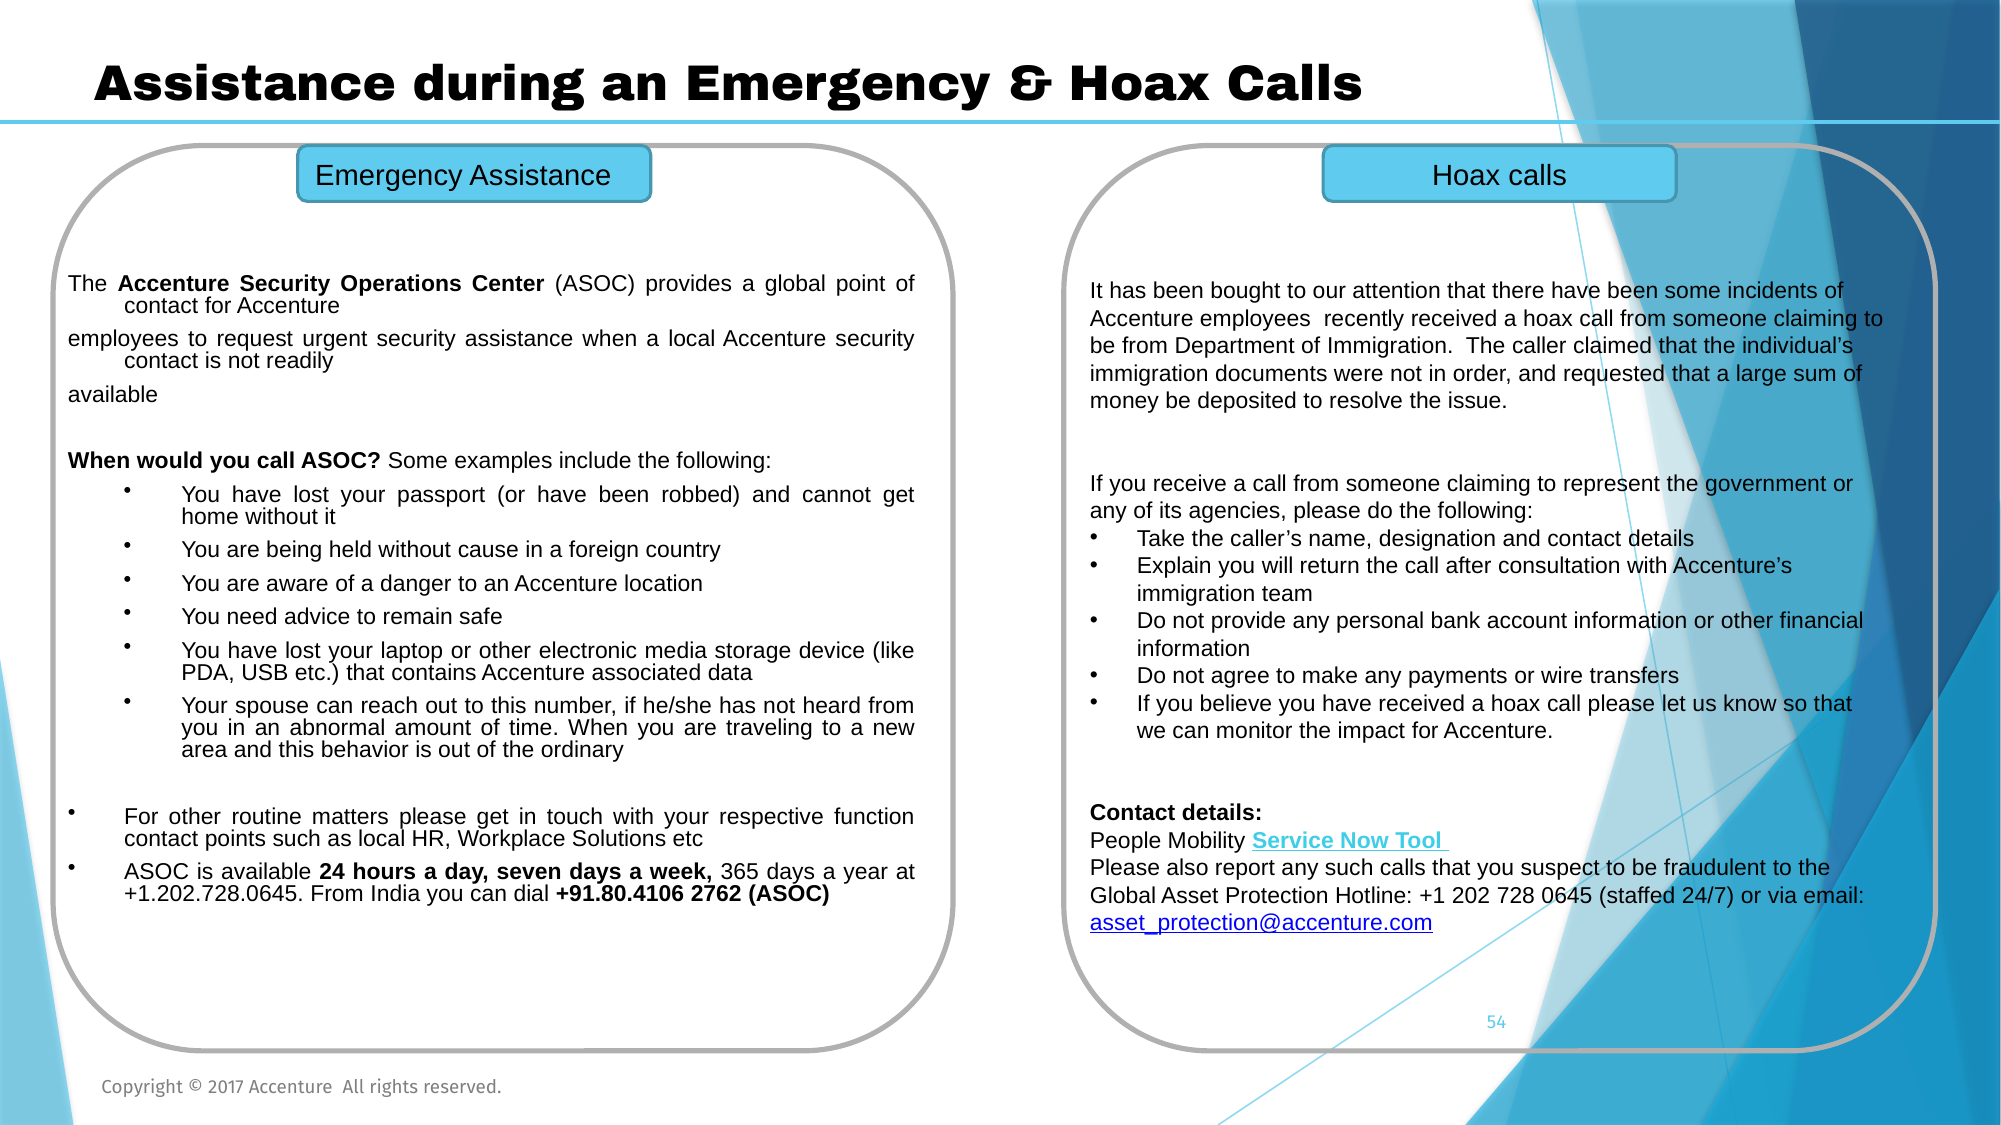

# Assistance during an Emergency & Hoax Calls

Emergency Assistance

Hoax calls
The Accenture Security Operations Center (ASOC) provides a global point of contact for Accenture
employees to request urgent security assistance when a local Accenture security contact is not readily
available

When would you call ASOC? Some examples include the following:
You have lost your passport (or have been robbed) and cannot get home without it
You are being held without cause in a foreign country
You are aware of a danger to an Accenture location
You need advice to remain safe
You have lost your laptop or other electronic media storage device (like PDA, USB etc.) that contains Accenture associated data
Your spouse can reach out to this number, if he/she has not heard from you in an abnormal amount of time. When you are traveling to a new area and this behavior is out of the ordinary

For other routine matters please get in touch with your respective function contact points such as local HR, Workplace Solutions etc
ASOC is available 24 hours a day, seven days a week, 365 days a year at +1.202.728.0645. From India you can dial +91.80.4106 2762 (ASOC)
It has been bought to our attention that there have been some incidents of Accenture employees  recently received a hoax call from someone claiming to be from Department of Immigration.  The caller claimed that the individual’s immigration documents were not in order, and requested that a large sum of money be deposited to resolve the issue.

If you receive a call from someone claiming to represent the government or any of its agencies, please do the following:
Take the caller’s name, designation and contact details
Explain you will return the call after consultation with Accenture’s immigration team
Do not provide any personal bank account information or other financial information
Do not agree to make any payments or wire transfers
If you believe you have received a hoax call please let us know so that we can monitor the impact for Accenture.

Contact details:
People Mobility Service Now Tool
Please also report any such calls that you suspect to be fraudulent to the Global Asset Protection Hotline: +1 202 728 0645 (staffed 24/7) or via email: asset_protection@accenture.com
54